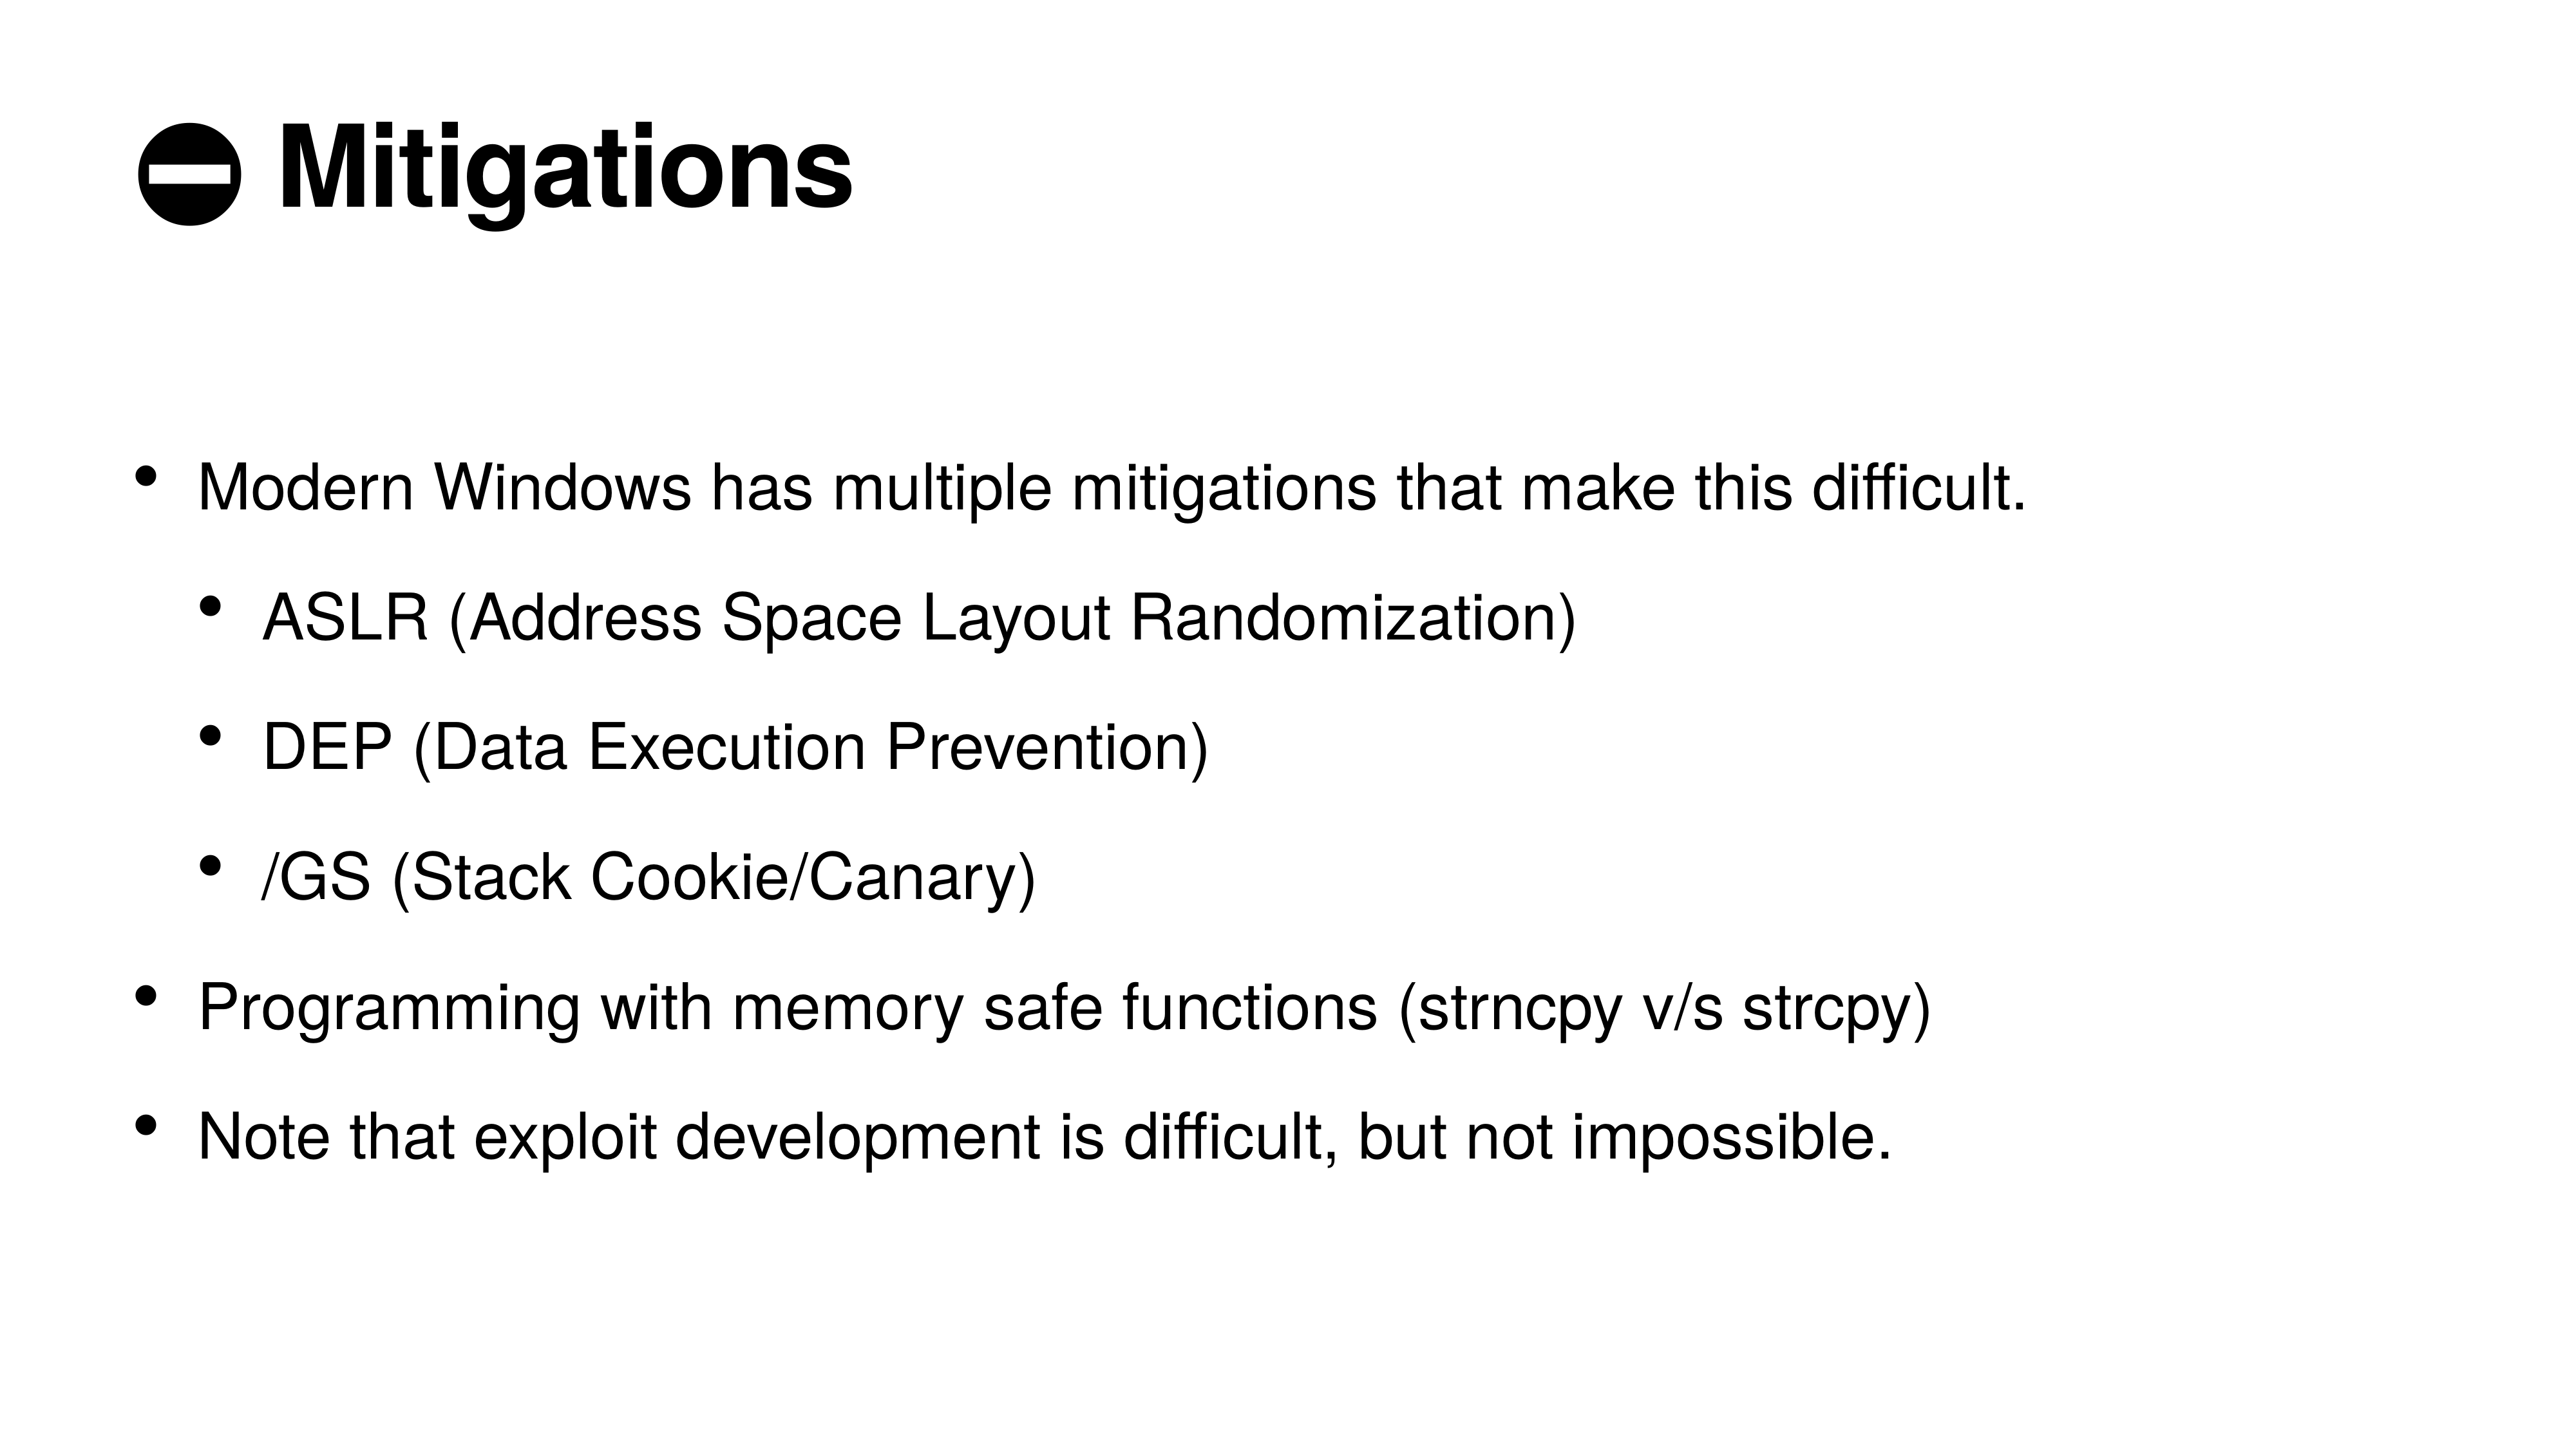

# ⛔ Mitigations

Modern Windows has multiple mitigations that make this difficult.
ASLR (Address Space Layout Randomization)
DEP (Data Execution Prevention)
/GS (Stack Cookie/Canary)
Programming with memory safe functions (strncpy v/s strcpy)
Note that exploit development is difficult, but not impossible.